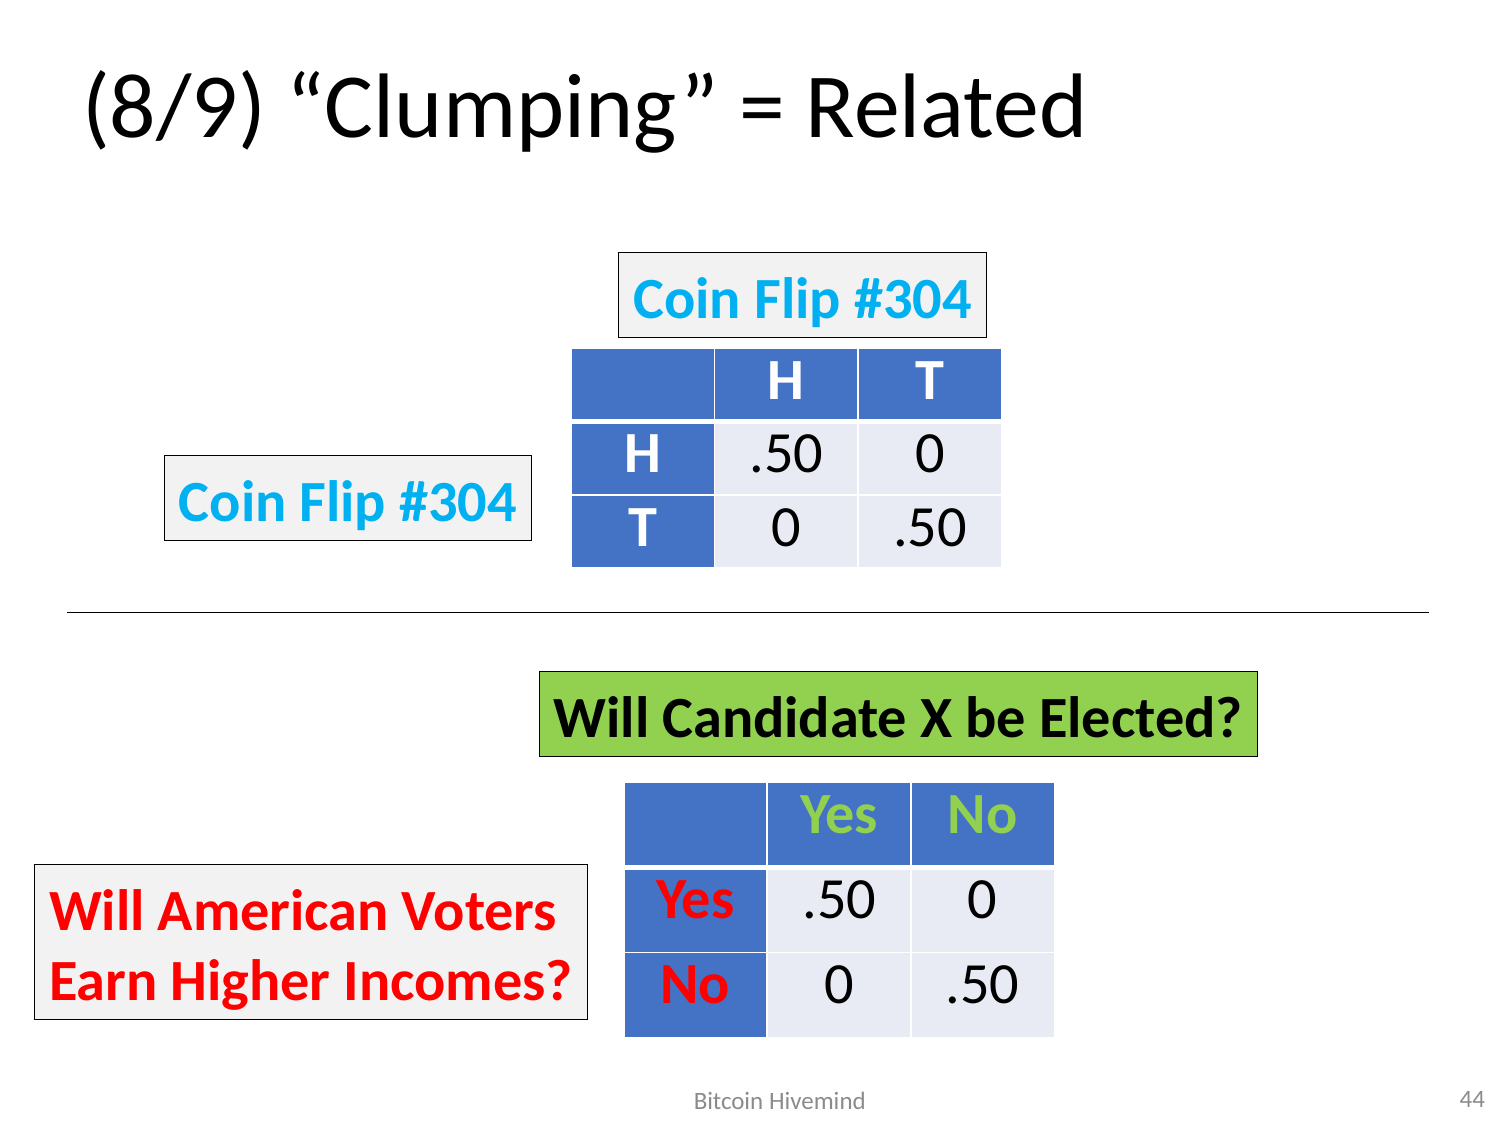

# (8/9) “Clumping” = Related
Coin Flip #304
|  | H | T |
| --- | --- | --- |
| H | .50 | 0 |
| T | 0 | .50 |
Coin Flip #304
Will Candidate X be Elected?
|  | Yes | No |
| --- | --- | --- |
| Yes | .50 | 0 |
| No | 0 | .50 |
Will American Voters
Earn Higher Incomes?
44
Bitcoin Hivemind